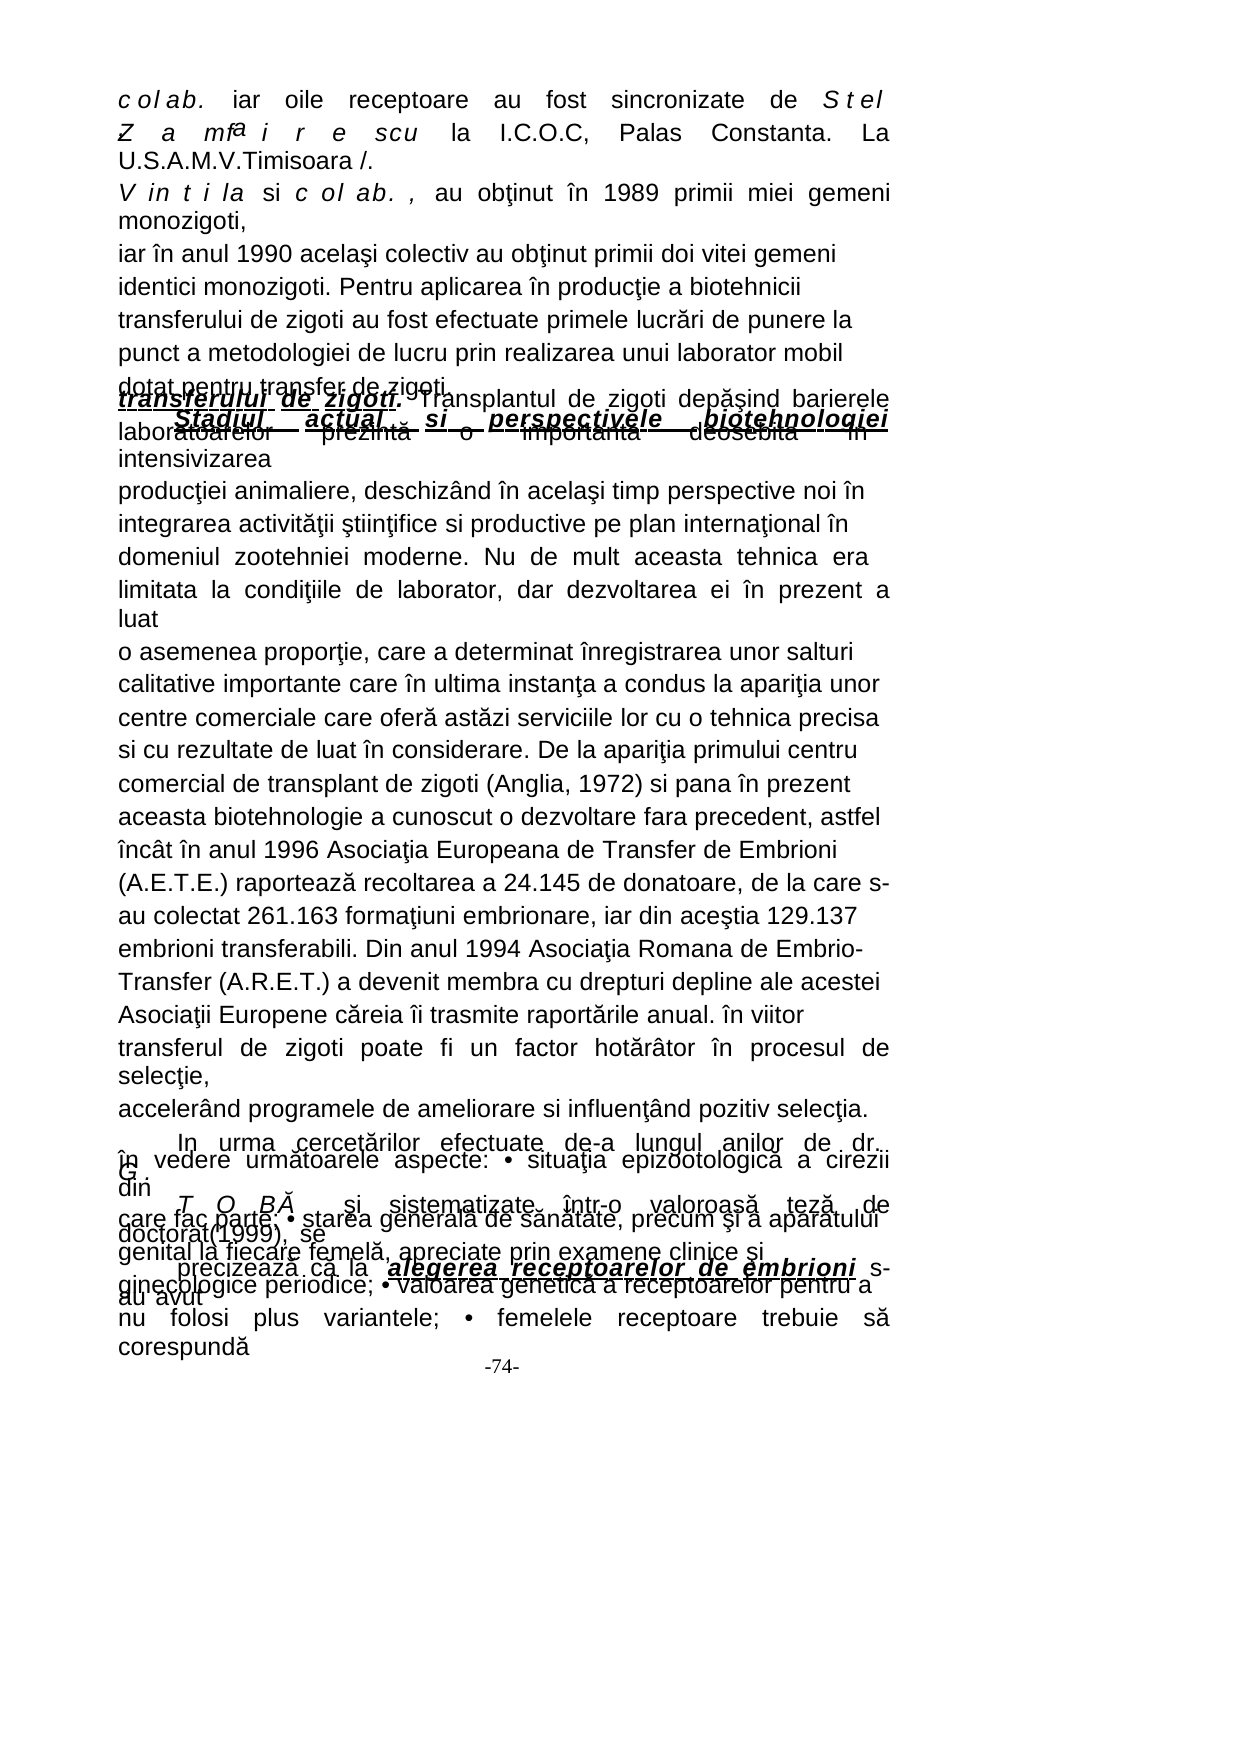

c ol ab. ,
iar   oile   receptoare   au   fost   sincronizate   de   S t el a
Z a mf i r e scu la I.C.O.C, Palas Constanta. La U.S.A.M.V.Timisoara /.
V in t i la si c ol ab. , au obţinut în 1989 primii miei gemeni monozigoti,
iar în anul 1990 acelaşi colectiv au obţinut primii doi vitei gemeni
identici monozigoti. Pentru aplicarea în producţie a biotehnicii
transferului de zigoti au fost efectuate primele lucrări de punere la
punct a metodologiei de lucru prin realizarea unui laborator mobil
dotat pentru transfer de zigoti.
Stadiul     actual     si     perspectivele     biotehnologiei

transferului de zigoti.  Transplantul de zigoti depăşind barierele
laboratoarelor  prezintă  o  importanta  deosebita  în  intensivizarea
producţiei animaliere, deschizând în acelaşi timp perspective noi în
integrarea activităţii ştiinţifice si productive pe plan internaţional în
domeniul  zootehniei  moderne.  Nu  de  mult  aceasta  tehnica  era
limitata la condiţiile de laborator, dar dezvoltarea ei în prezent a luat
o asemenea proporţie, care a determinat înregistrarea unor salturi
calitative importante care în ultima instanţa a condus la apariţia unor
centre comerciale care oferă astăzi serviciile lor cu o tehnica precisa
si cu rezultate de luat în considerare. De la apariţia primului centru
comercial de transplant de zigoti (Anglia, 1972) si pana în prezent
aceasta biotehnologie a cunoscut o dezvoltare fara precedent, astfel
încât în anul 1996 Asociaţia Europeana de Transfer de Embrioni
(A.E.T.E.) raportează recoltarea a 24.145 de donatoare, de la care s-
au colectat 261.163 formaţiuni embrionare, iar din aceştia 129.137
embrioni transferabili. Din anul 1994 Asociaţia Romana de Embrio-
Transfer (A.R.E.T.) a devenit membra cu drepturi depline ale acestei
Asociaţii Europene căreia îi trasmite raportările anual. în viitor
transferul de zigoti poate fi un factor hotărâtor în procesul de selecţie,
accelerând programele de ameliorare si influenţând pozitiv selecţia.
In  urma  cercetărilor  efectuate  de-a  lungul  anilor  de  dr.  G .
T O BĂ  şi sistematizate într-o valoroasă teză de doctorat(1999), se
precizează că la  alegerea receptoarelor de embrioni s-au avut

în vedere următoarele aspecte: • situaţia epizootologică a cirezii din
care fac parte; • starea generală de sănătate, precum şi a aparatului
genital la fiecare femelă, apreciate prin examene clinice şi
ginecologice periodice; • valoarea genetică a receptoarelor pentru a
nu folosi plus variantele; • femelele receptoare trebuie să corespundă
-74-